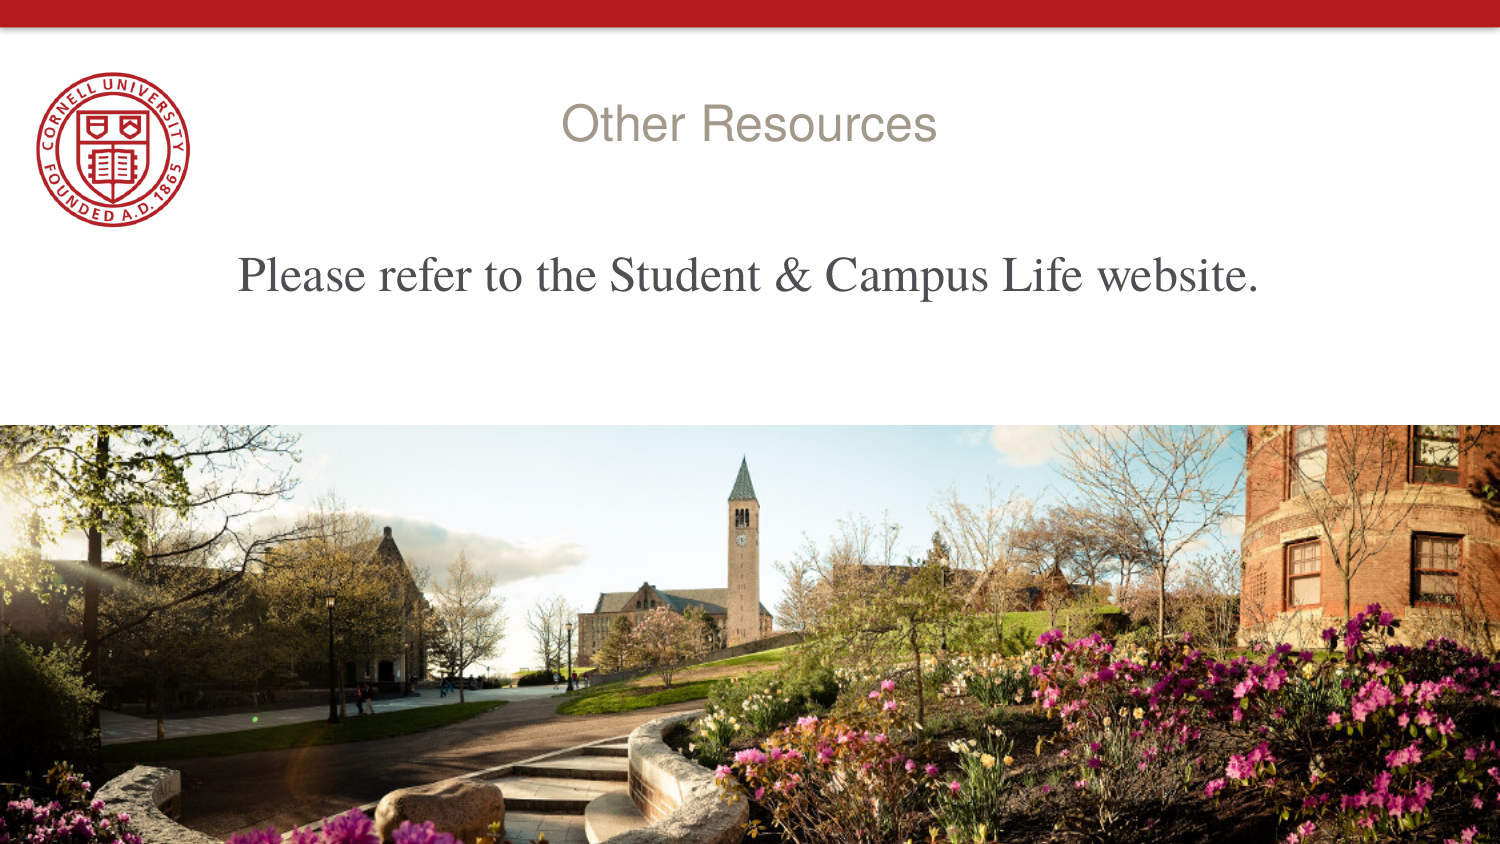

# Other Resources
Please refer to the Student & Campus Life website.